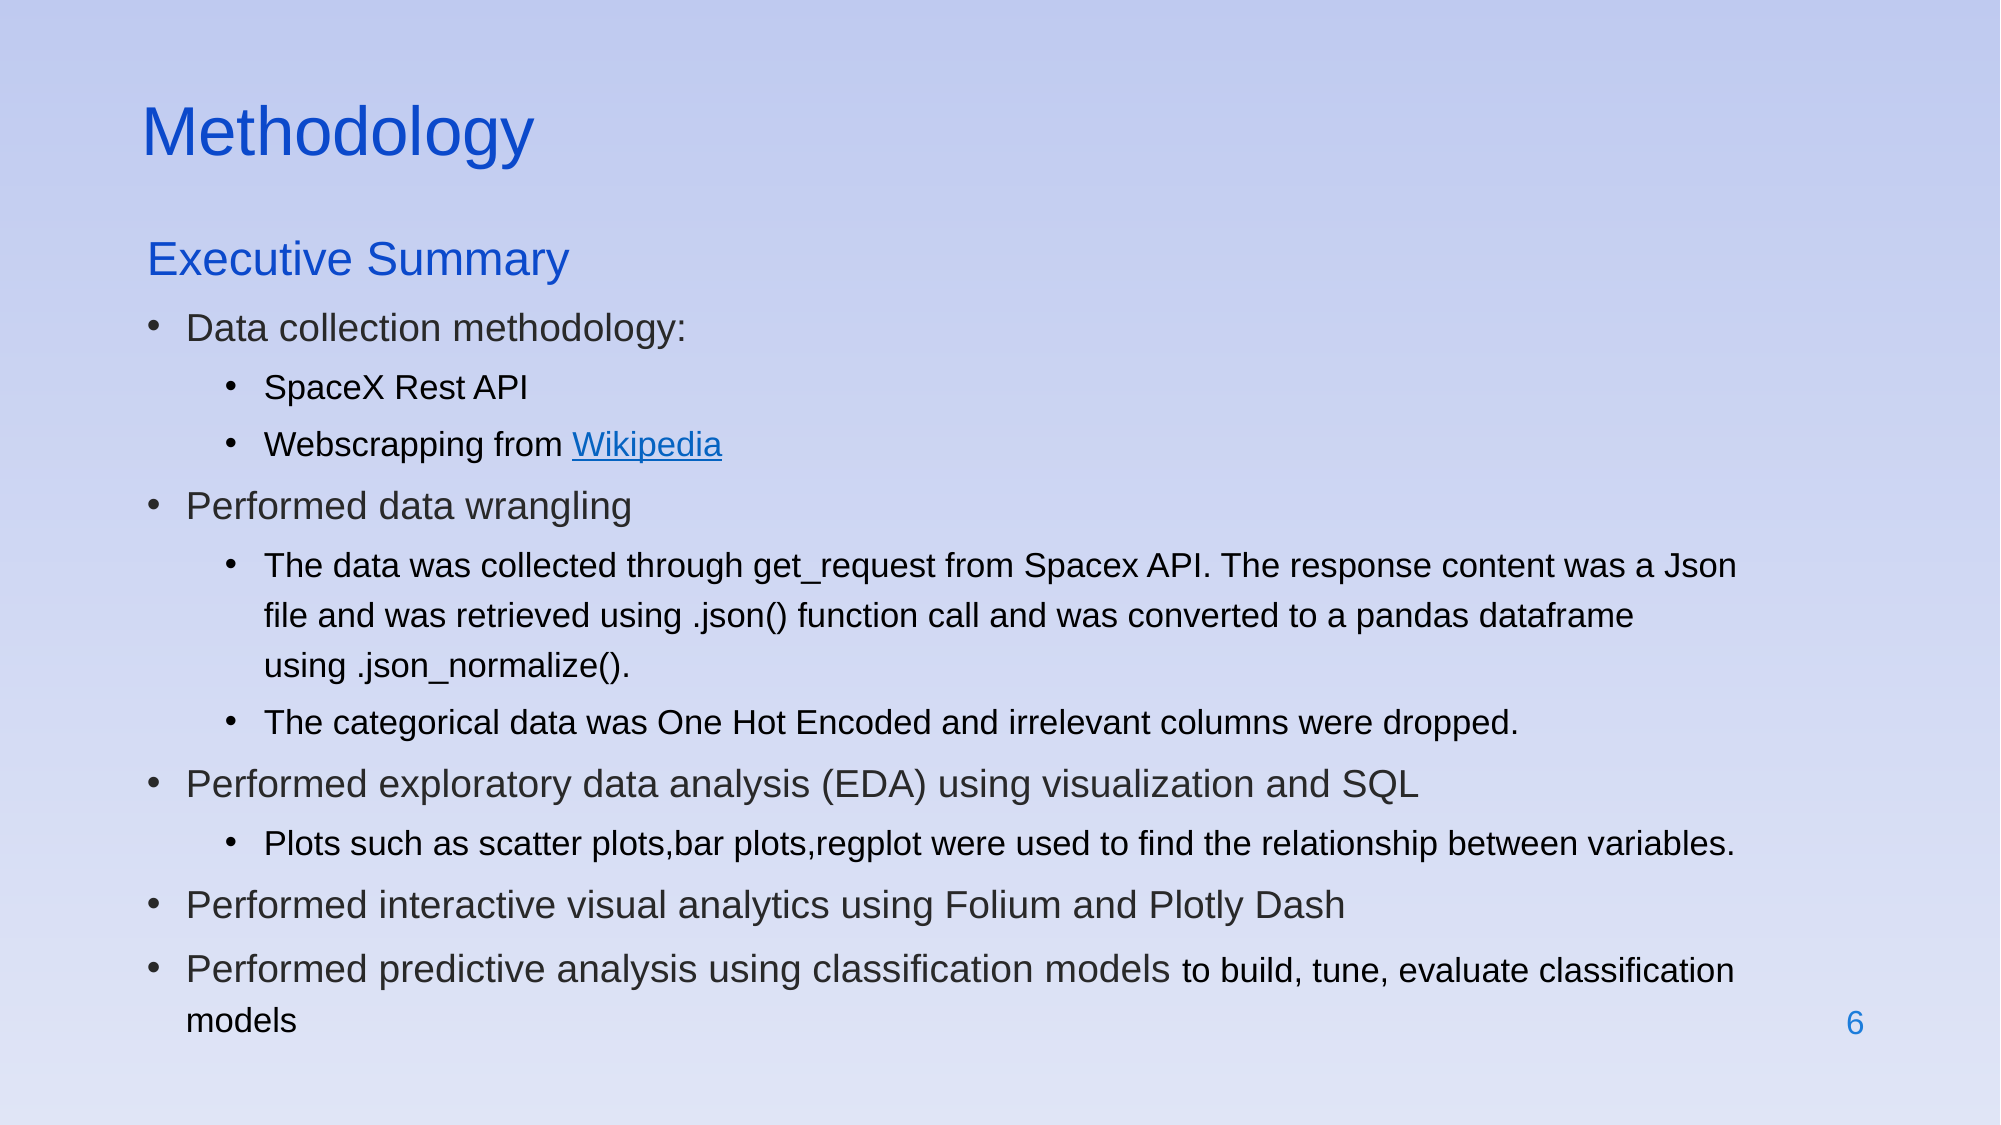

Methodology
Executive Summary
Data collection methodology:
SpaceX Rest API
Webscrapping from Wikipedia
Performed data wrangling
The data was collected through get_request from Spacex API. The response content was a Json file and was retrieved using .json() function call and was converted to a pandas dataframe using .json_normalize().
The categorical data was One Hot Encoded and irrelevant columns were dropped.
Performed exploratory data analysis (EDA) using visualization and SQL
Plots such as scatter plots,bar plots,regplot were used to find the relationship between variables.
Performed interactive visual analytics using Folium and Plotly Dash
Performed predictive analysis using classification models to build, tune, evaluate classification models

6